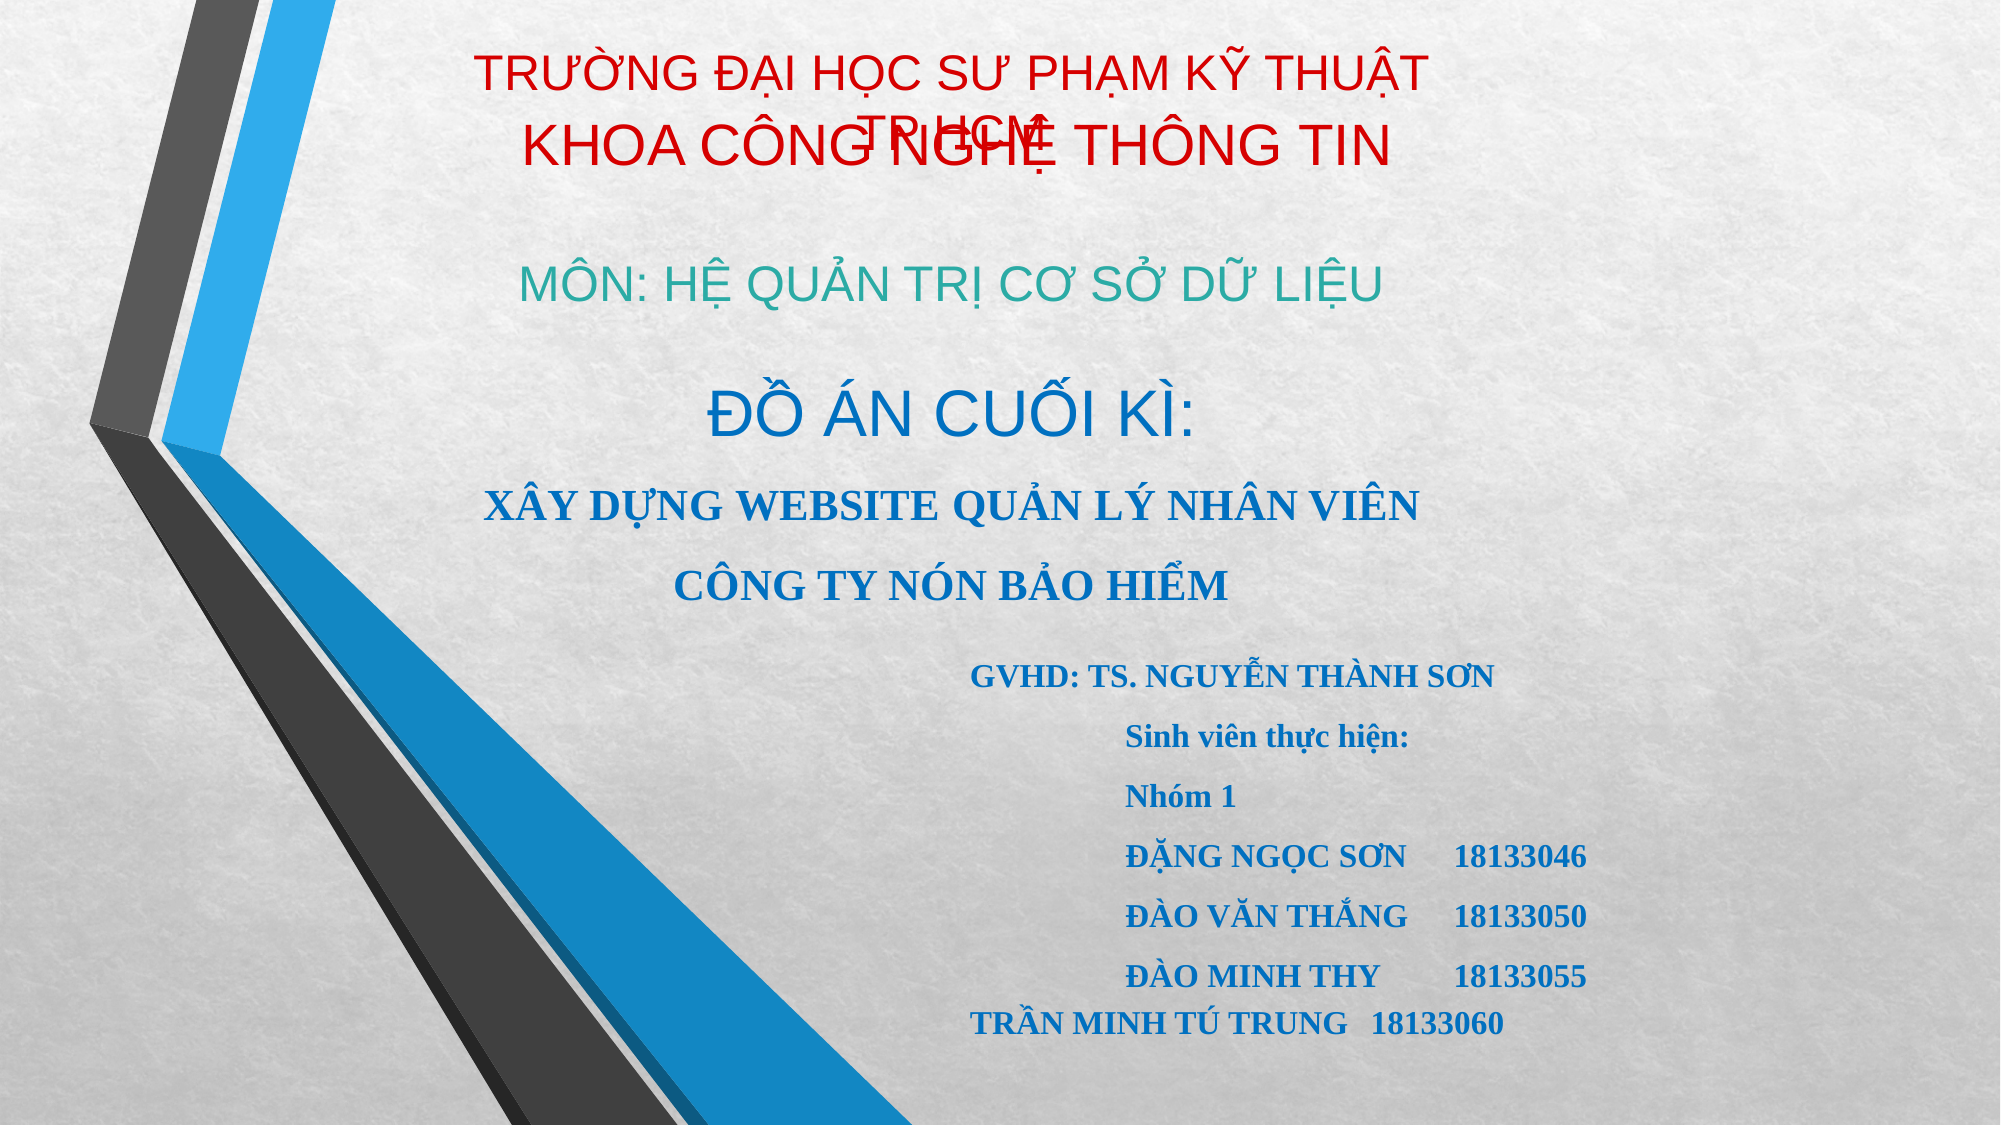

TRƯỜNG ĐẠI HỌC SƯ PHẠM KỸ THUẬT TP HCM
KHOA CÔNG NGHỆ THÔNG TIN
MÔN: HỆ QUẢN TRỊ CƠ SỞ DỮ LIỆU
# ĐỒ ÁN CUỐI KÌ: XÂY DỰNG WEBSITE QUẢN LÝ NHÂN VIÊN CÔNG TY NÓN BẢO HIỂM
				GVHD: TS. NGUYỄN THÀNH SƠN
Sinh viên thực hiện:
Nhóm 1
ĐẶNG NGỌC SƠN			18133046
ĐÀO VĂN THẮNG			18133050
ĐÀO MINH THY				18133055
				TRẦN MINH TÚ TRUNG		18133060